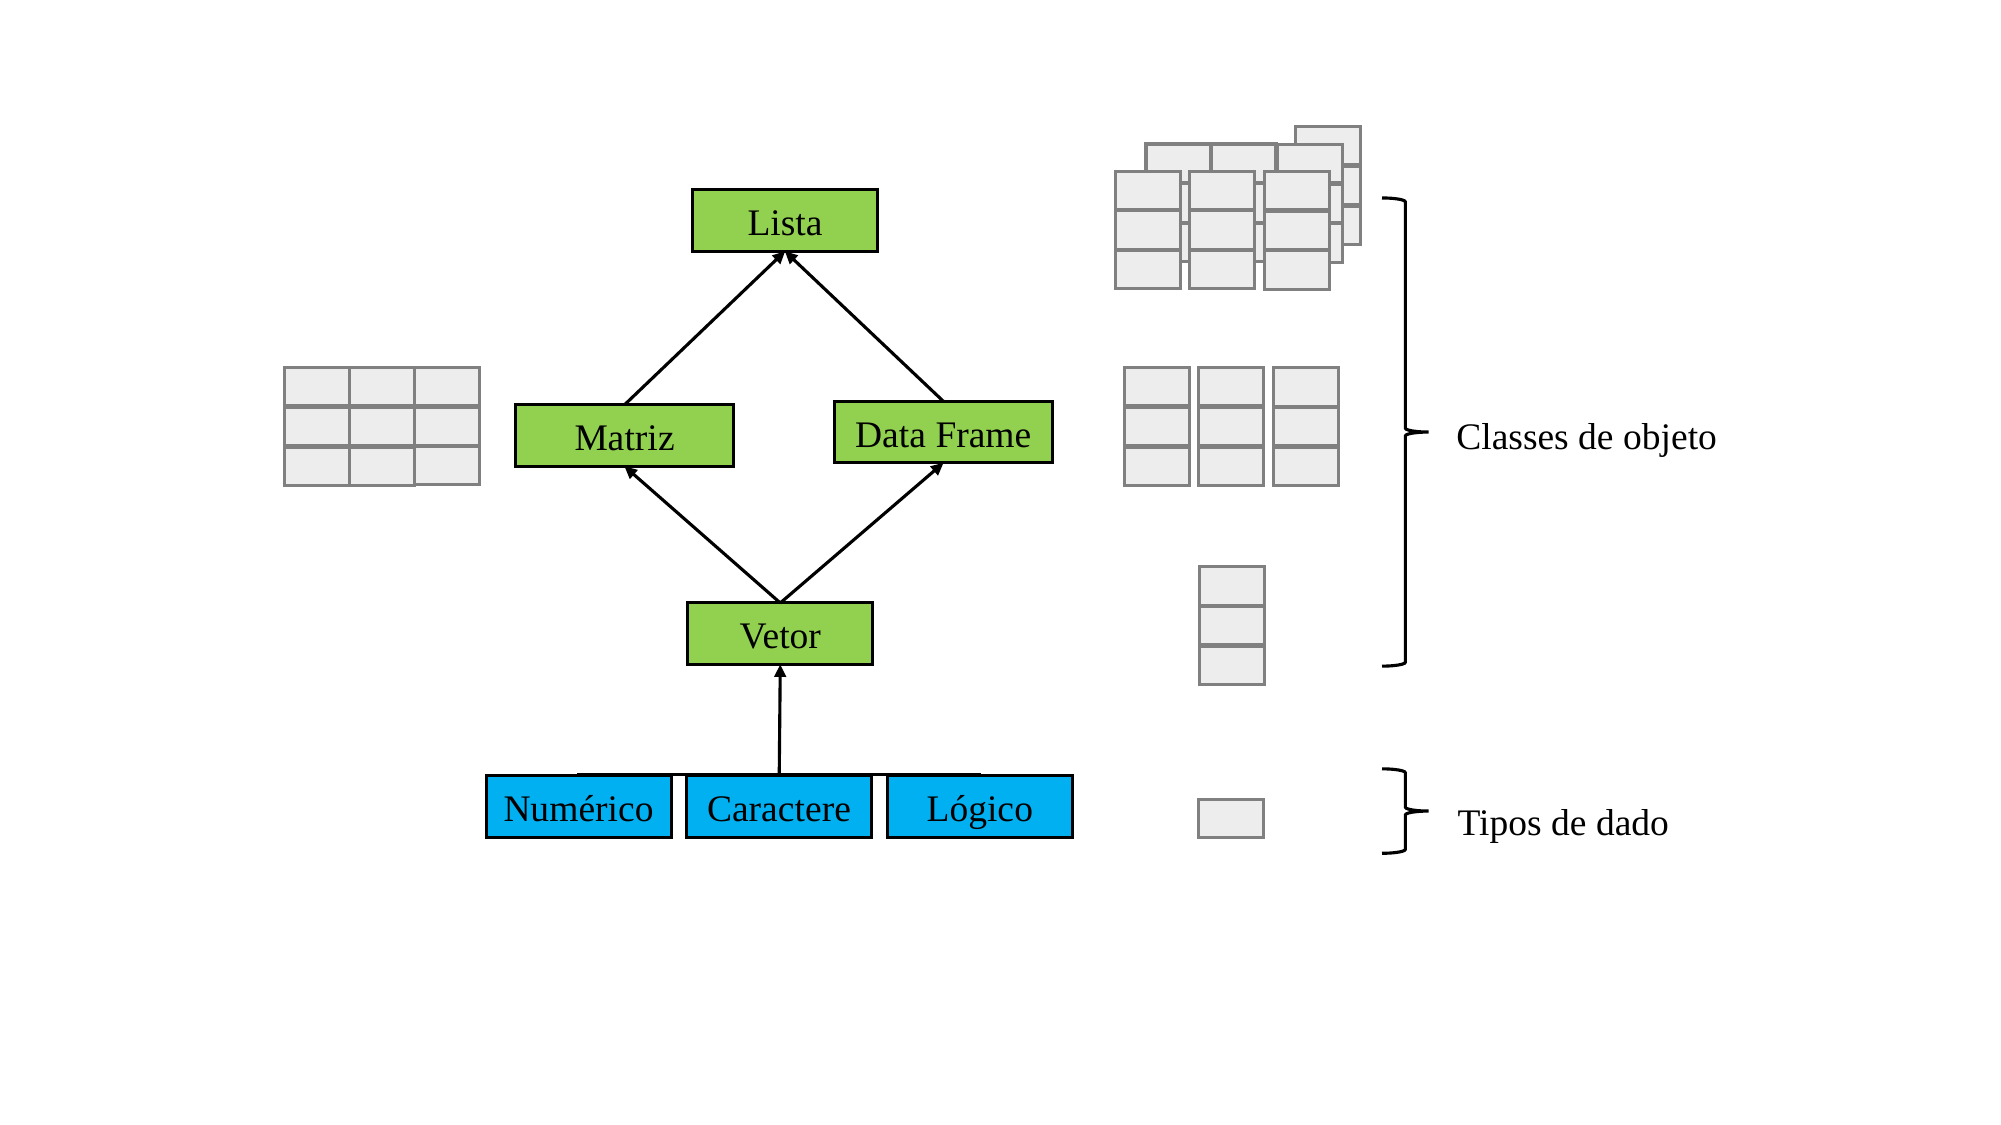

Lista

Data Frame
Classes de objeto
Matriz

Vetor

Numérico
Caractere
Lógico
Tipos de dado